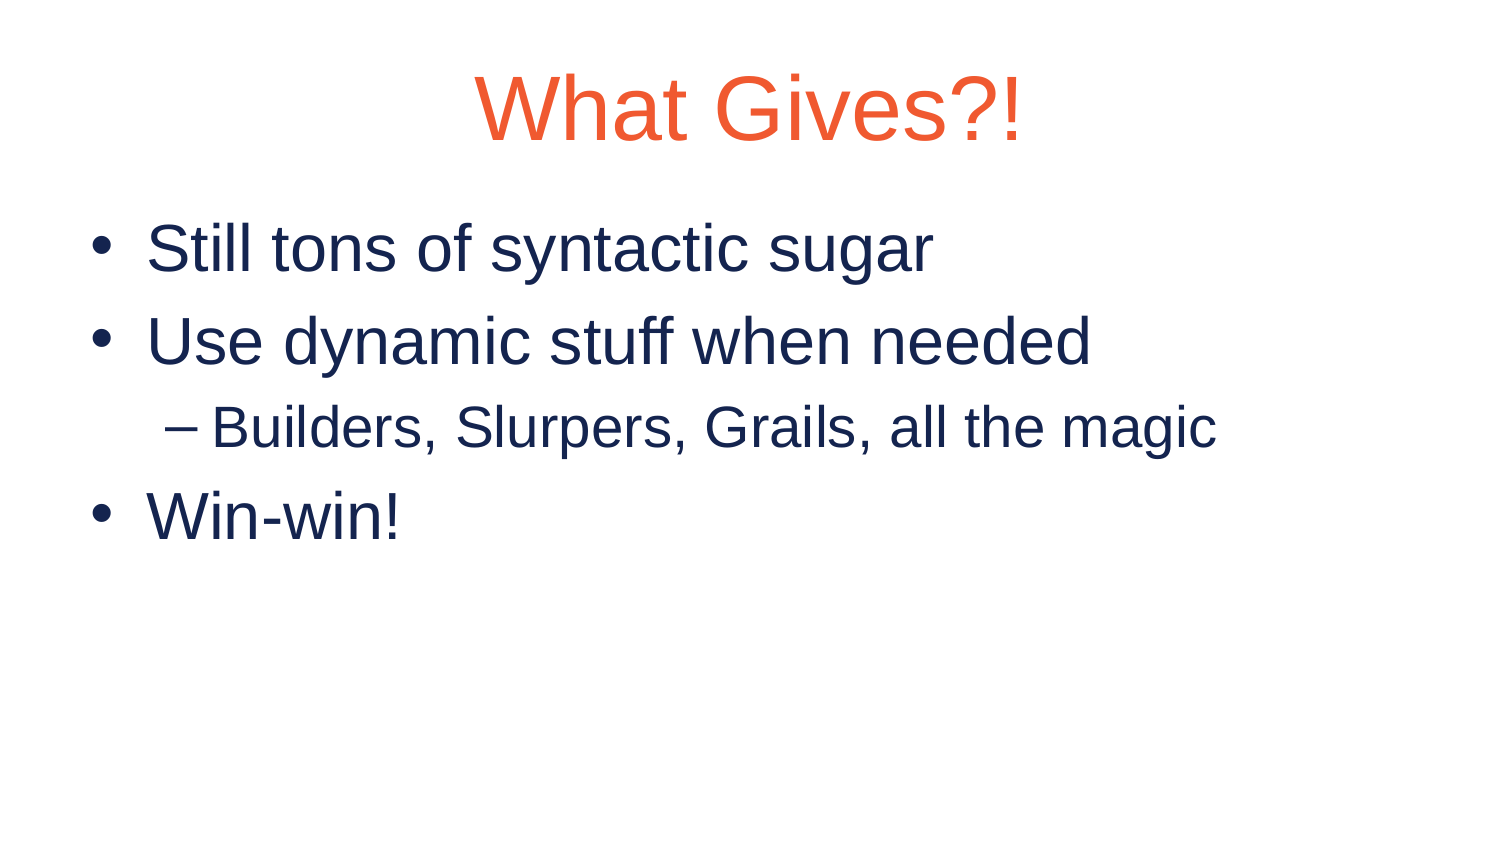

# What Gives?!
Still tons of syntactic sugar
Use dynamic stuff when needed
Builders, Slurpers, Grails, all the magic
Win-win!